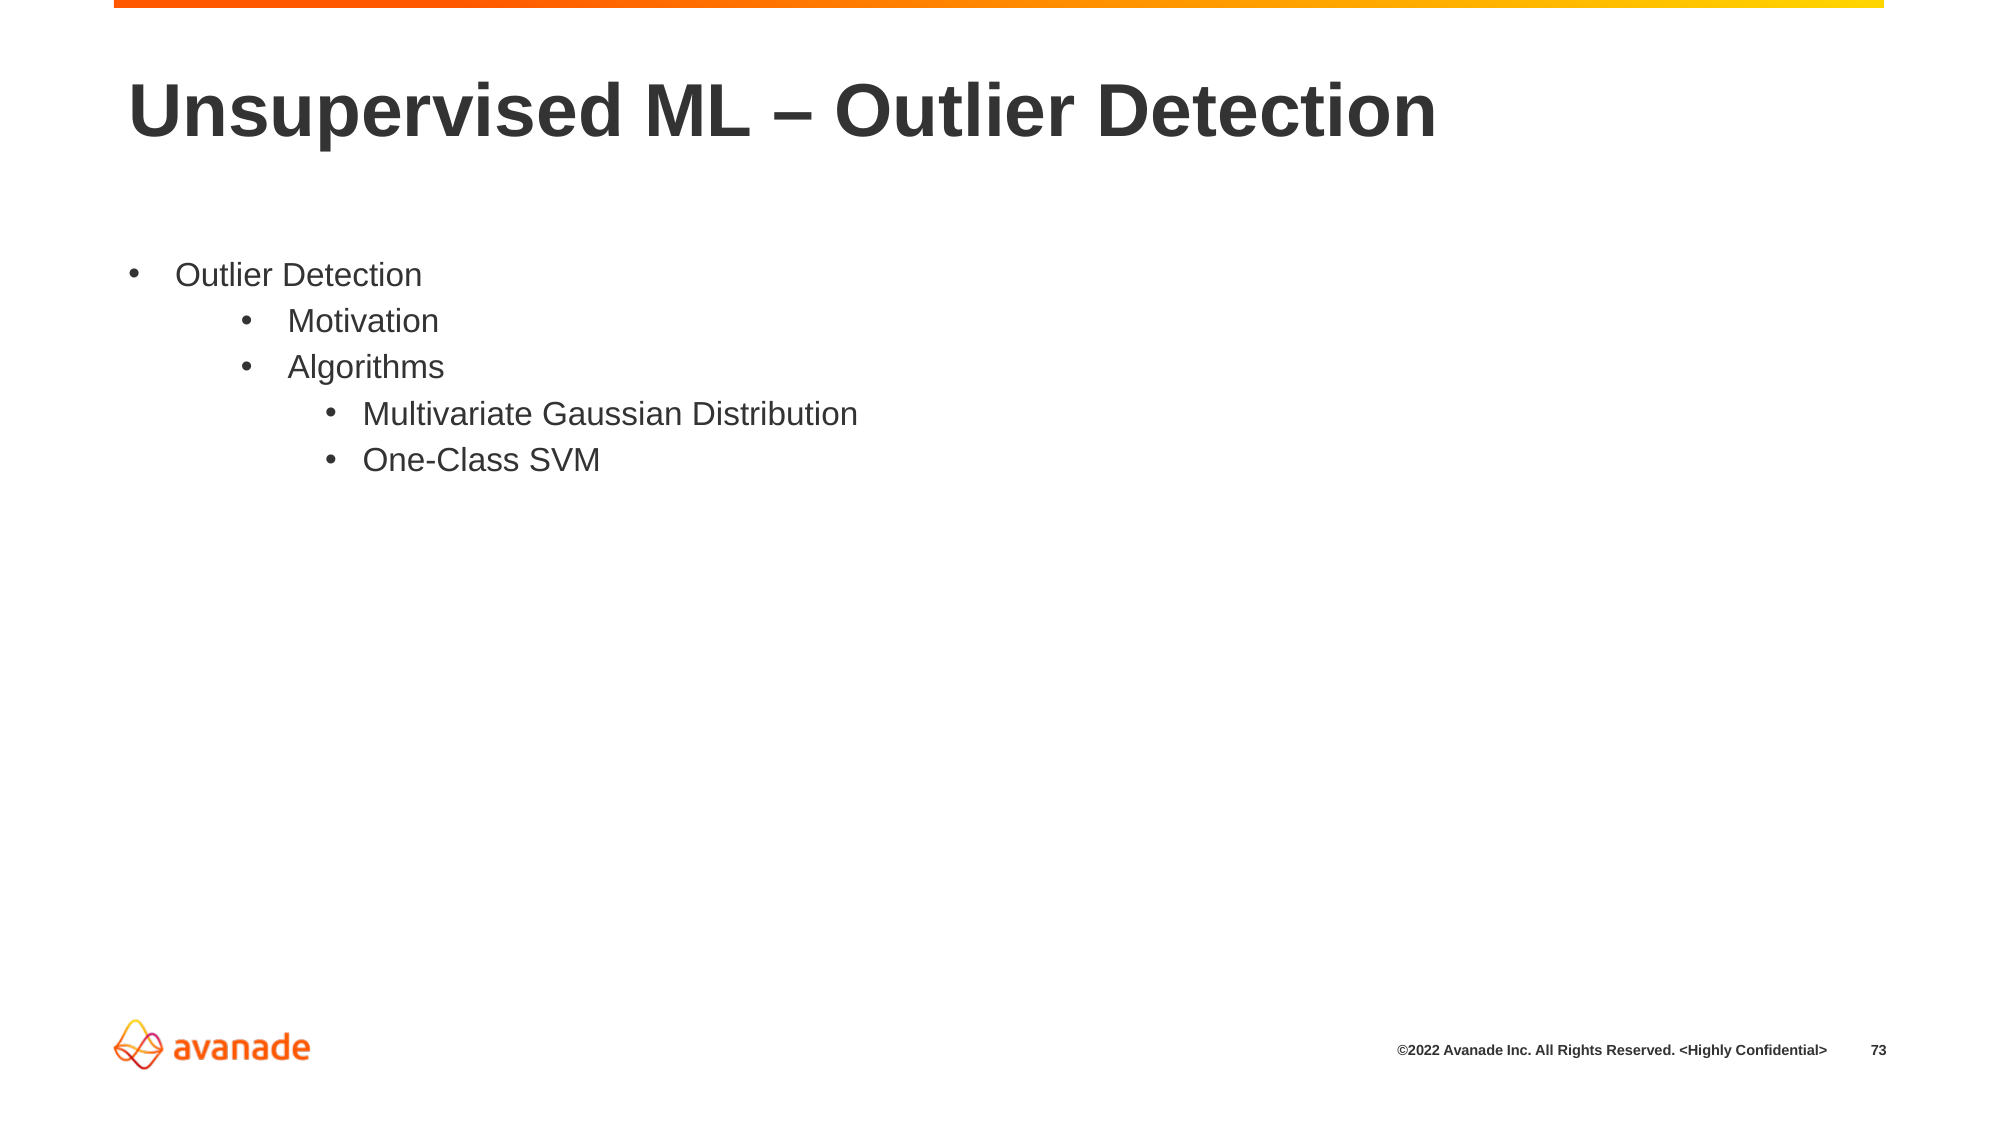

# Unsupervised ML – Outlier Detection
Outlier Detection
Motivation
Algorithms
Multivariate Gaussian Distribution
One-Class SVM